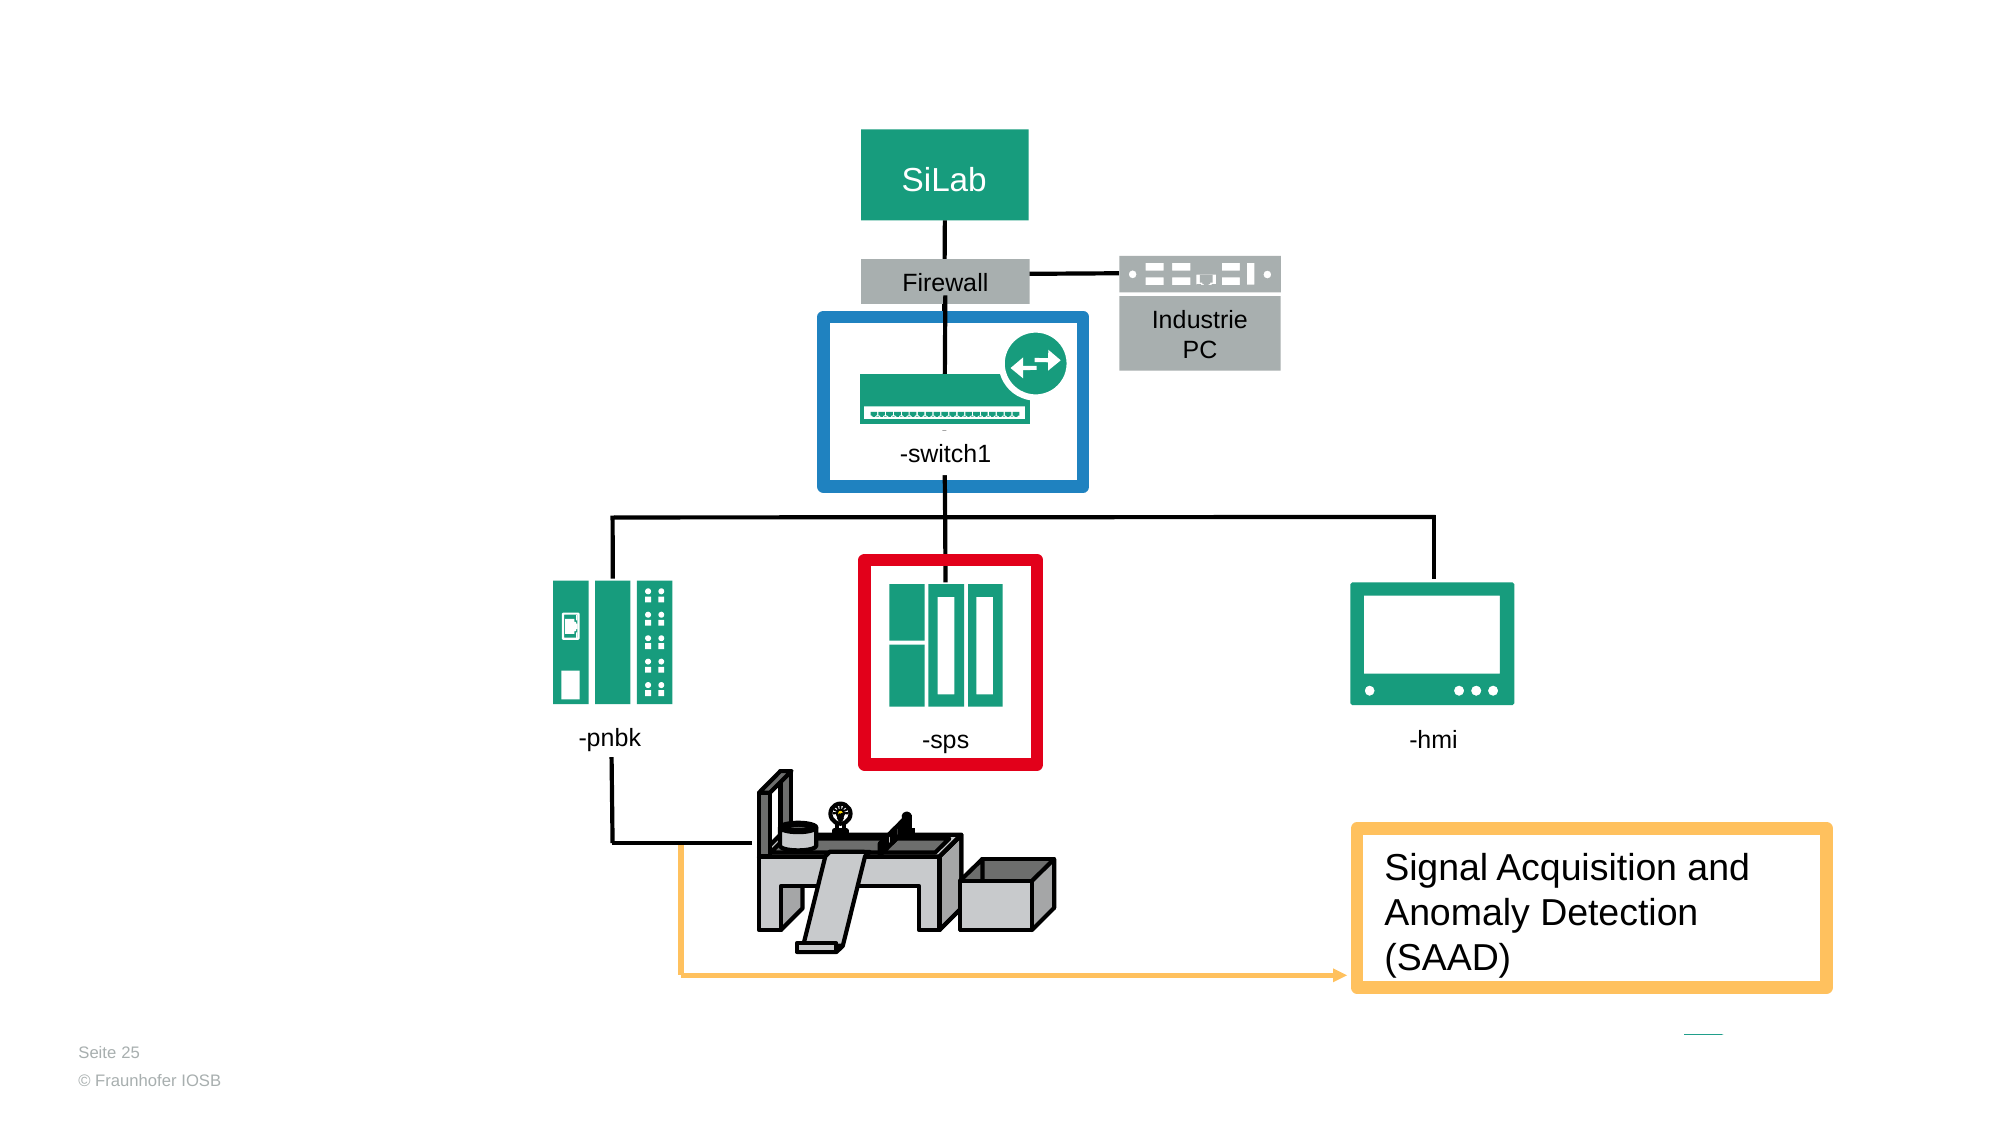

SiLab

Firewall
Industrie PC

-switch1

-pnbk
-sps
-hmi

Signal Acquisition and Anomaly Detection (SAAD)
Seite 25